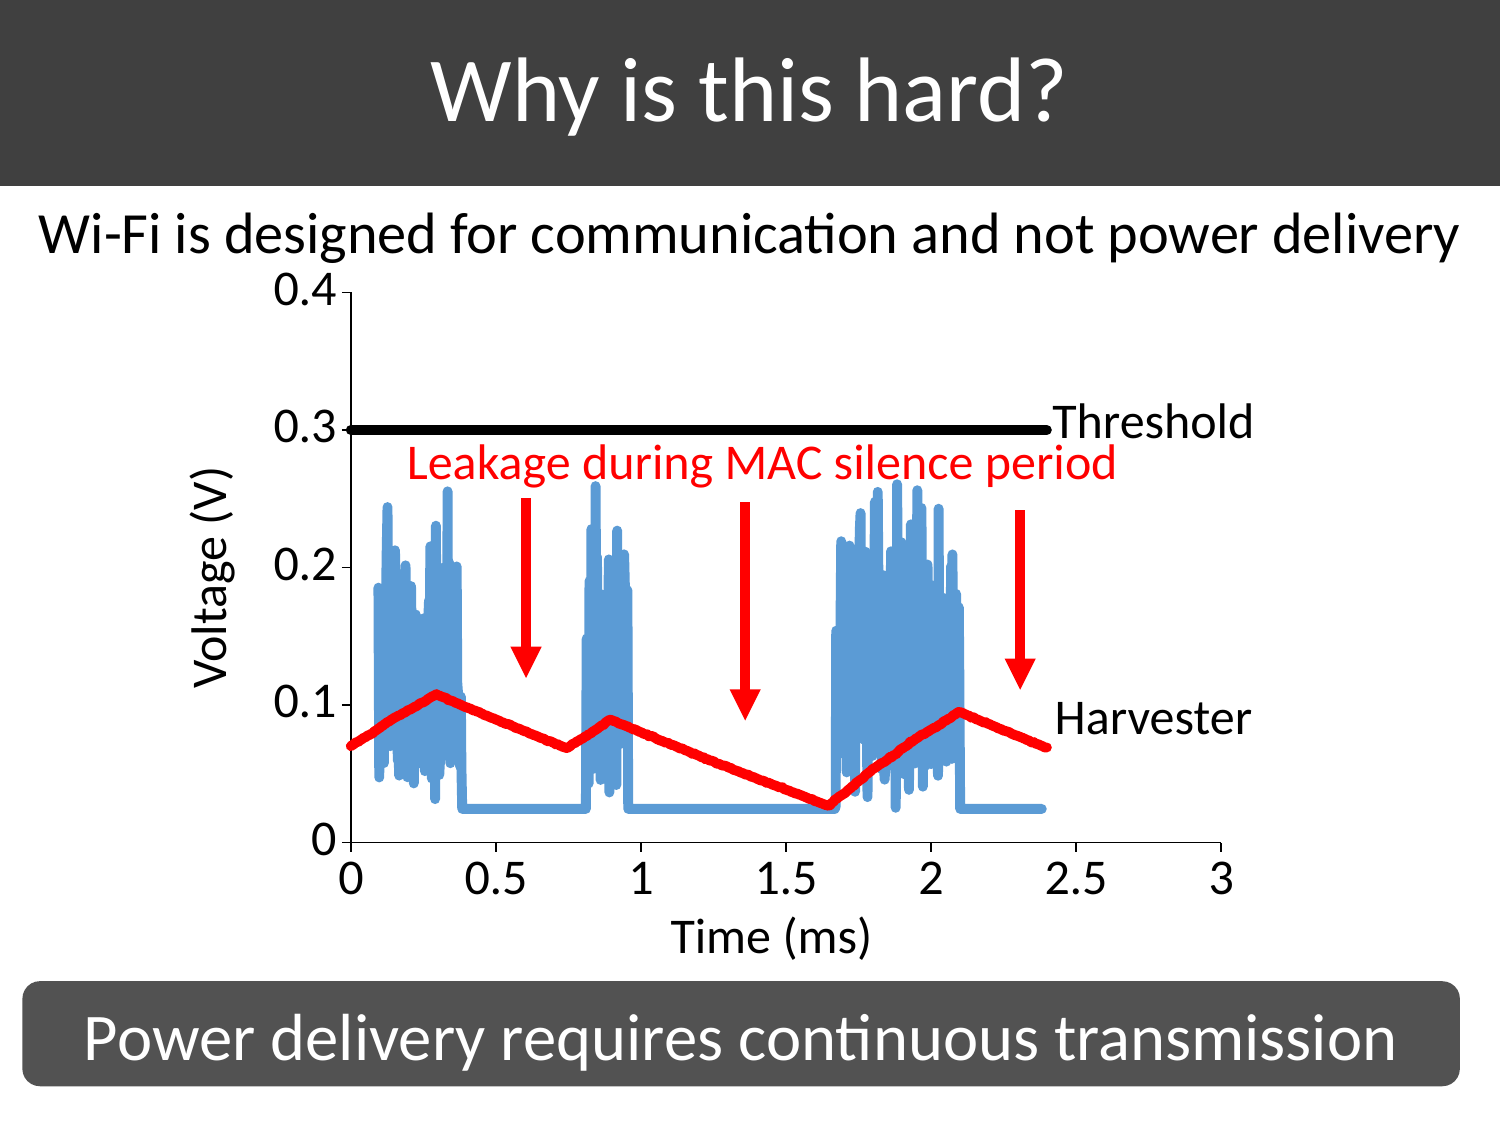

# Why is this hard?
Wi-Fi is designed for communication and not power delivery

### Chart

| Category | Y-Value 1 | Y-Value 2 |
|---|---|---|
Threshold

### Chart

| Category | Y-Value 1 |
|---|---|
Leakage during MAC silence period
Voltage (V)
Harvester
Time (ms)
Power delivery requires continuous transmission